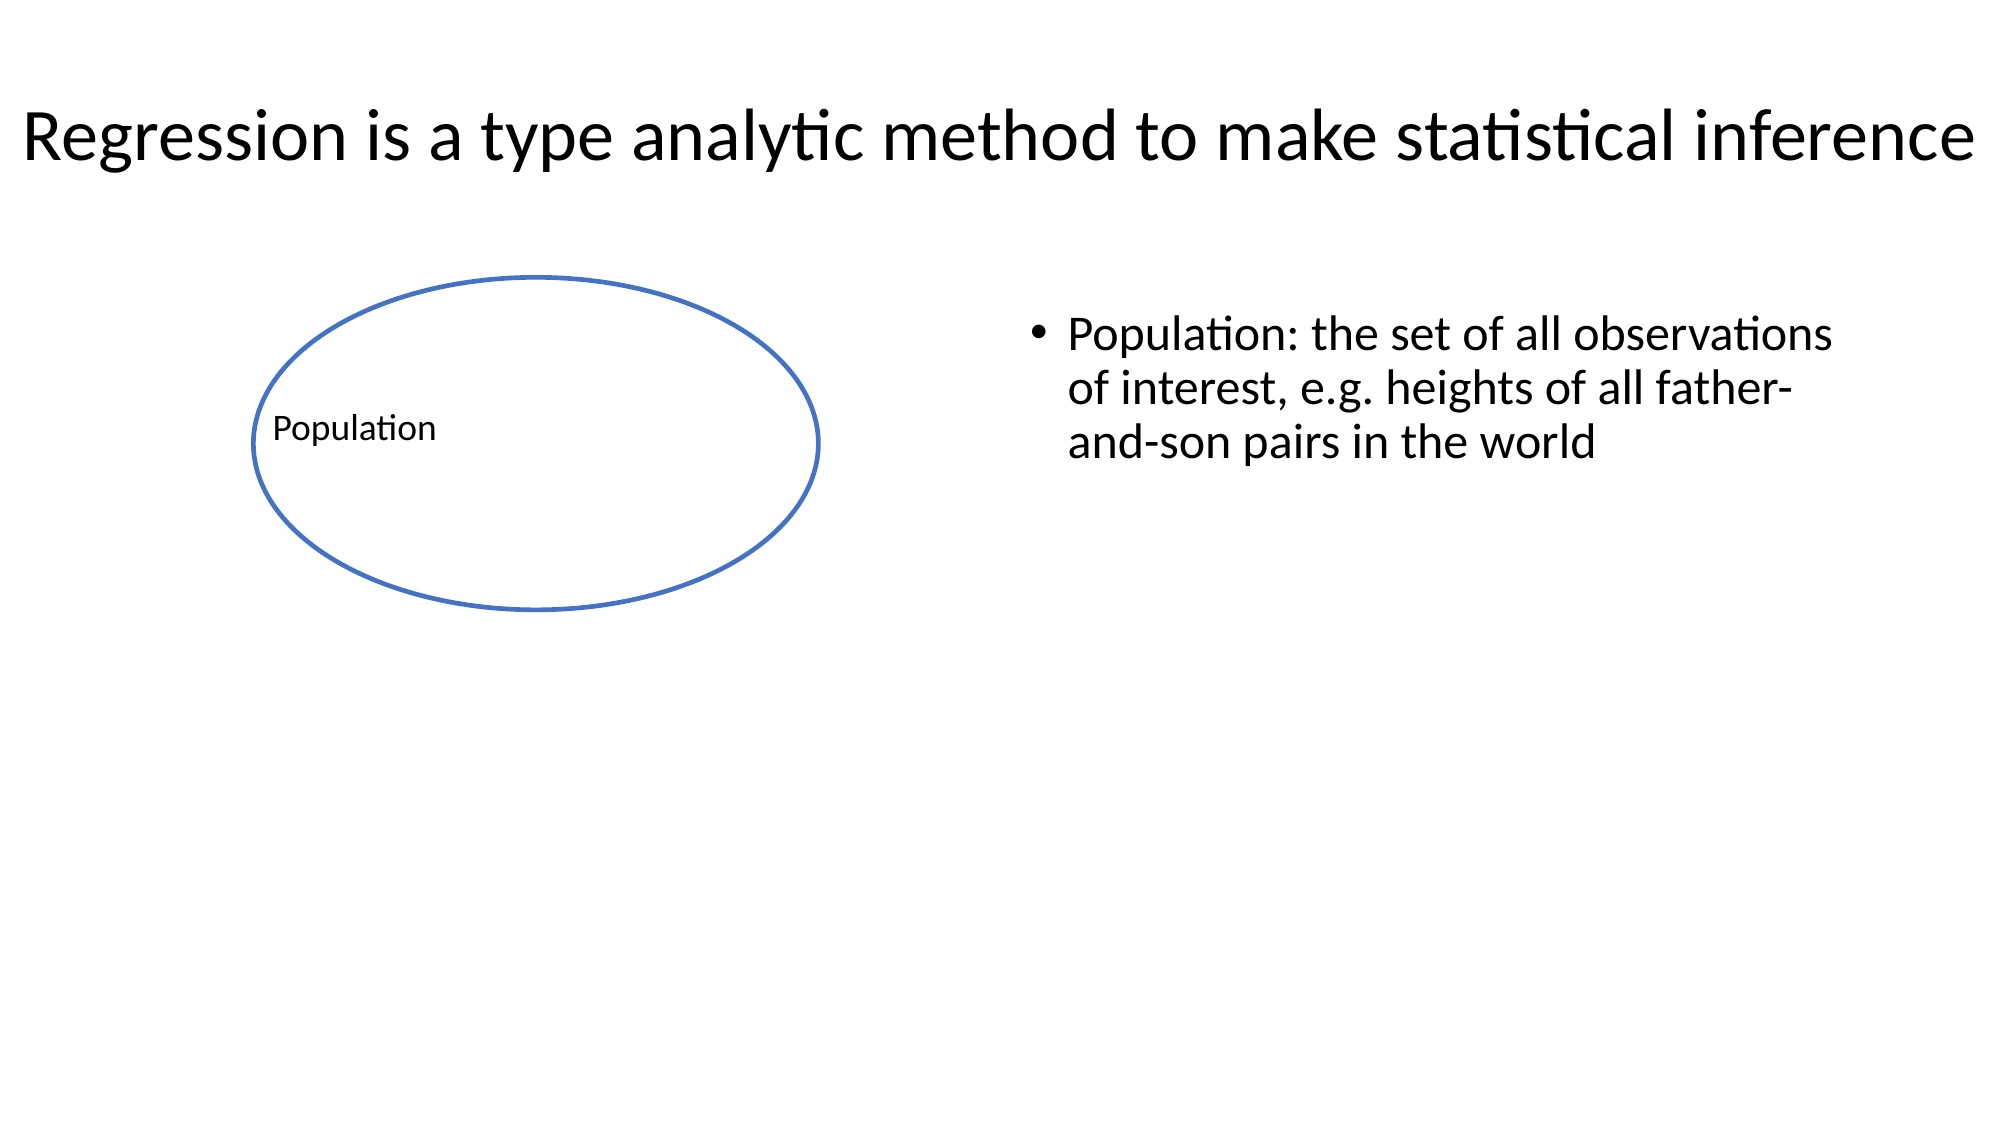

# Regression is a type analytic method to make statistical inference

Population: the set of all observations of interest, e.g. heights of all father-and-son pairs in the world

Population